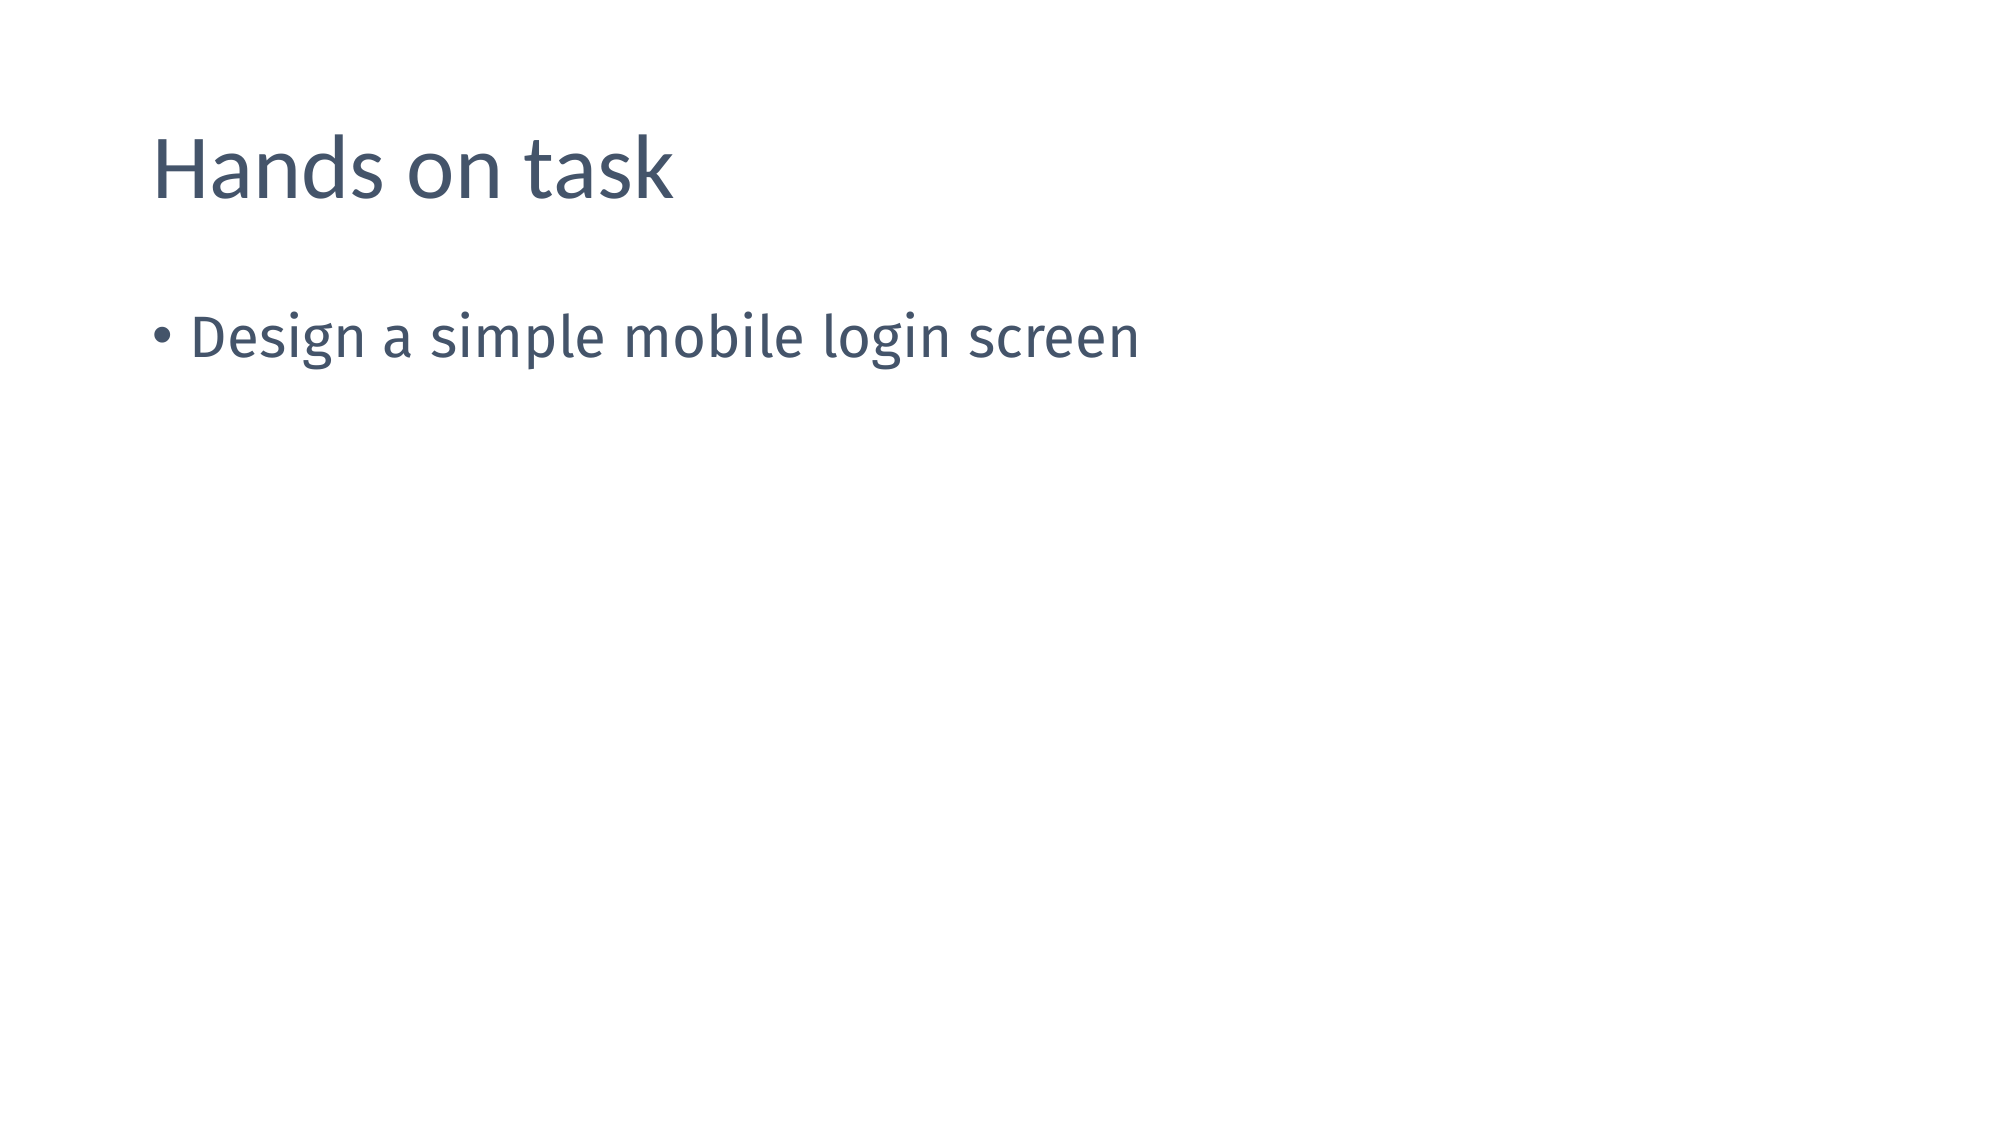

# Hands on task
Design a simple mobile login screen